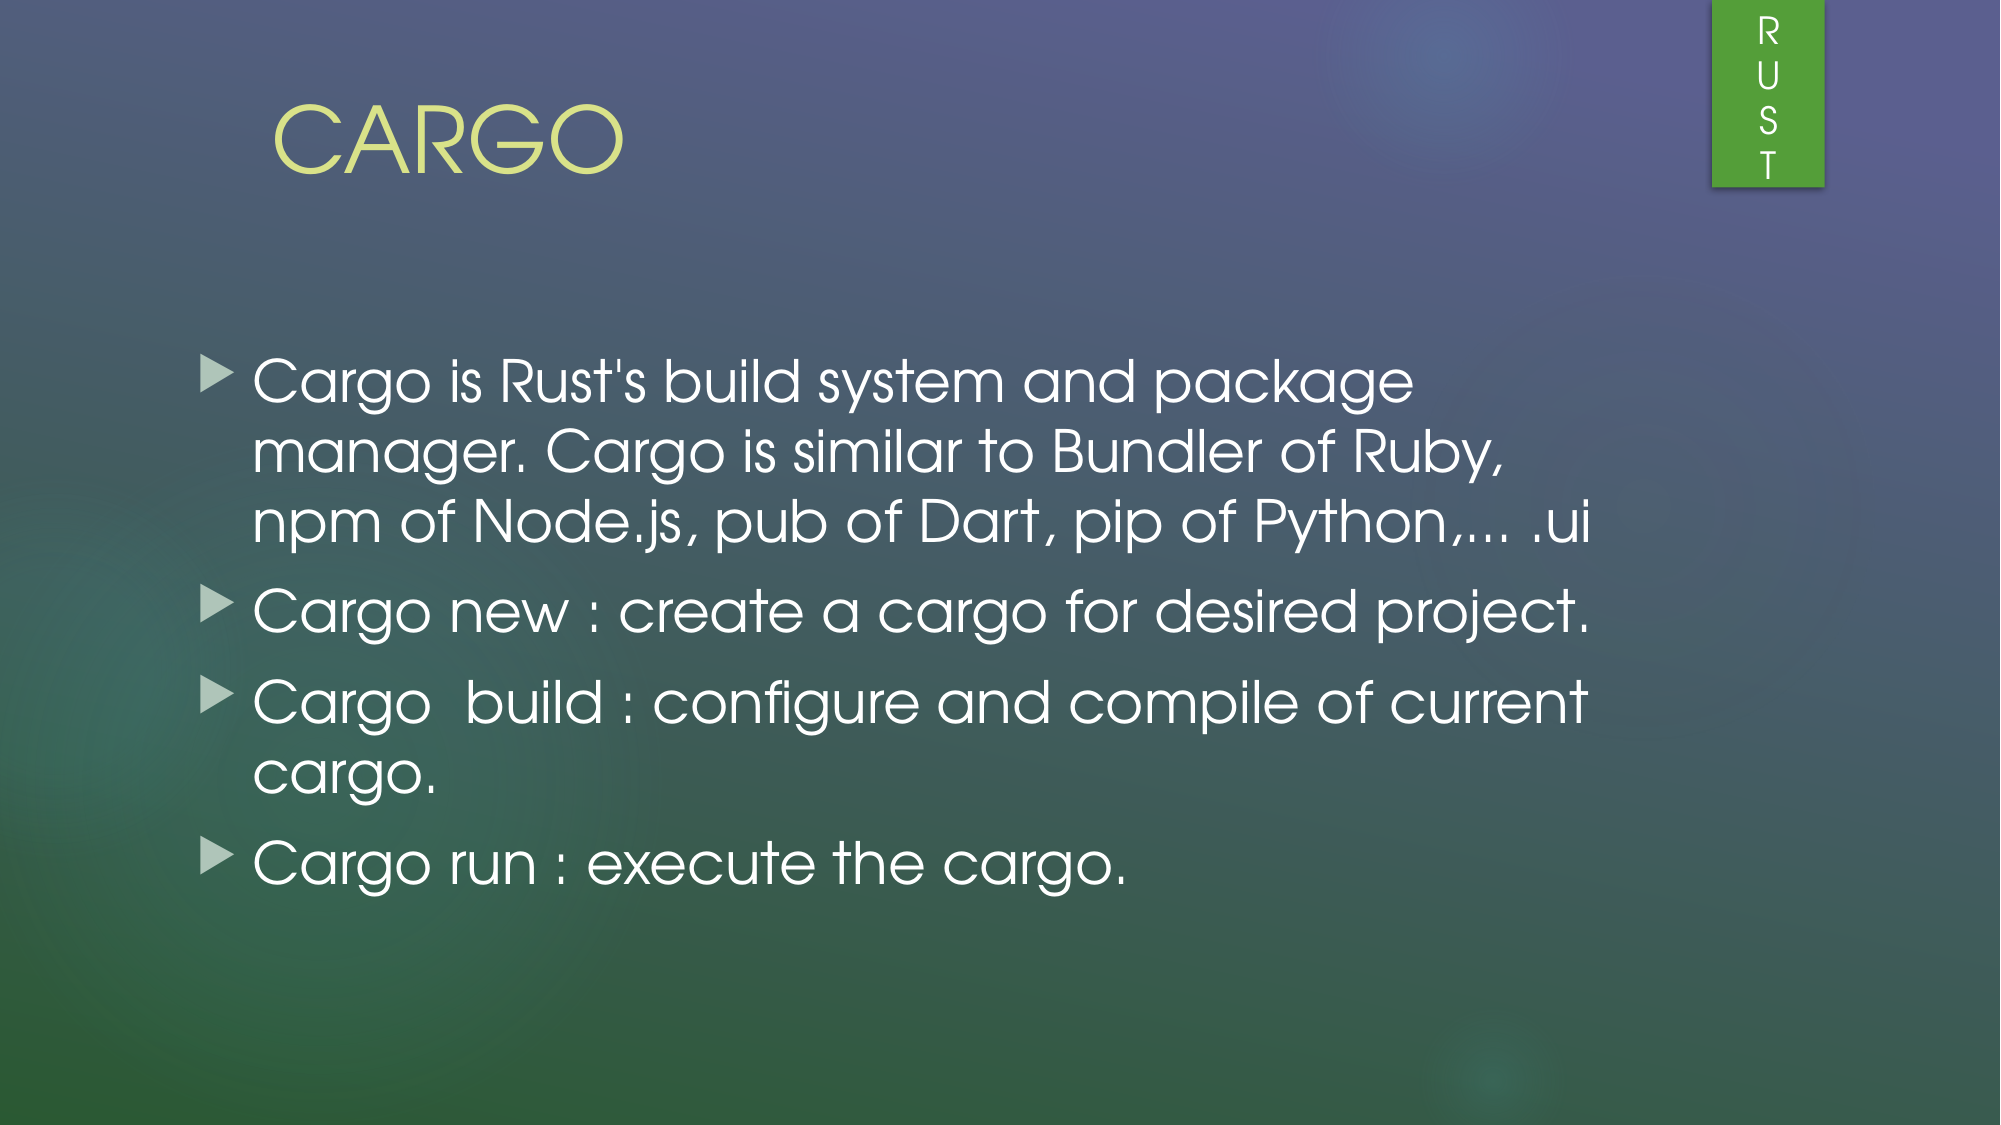

R
U
S
T
# CARGO
Cargo is Rust's build system and package manager. Cargo is similar to Bundler of Ruby, npm of Node.js, pub of Dart, pip of Python,... .ui
Cargo new : create a cargo for desired project.
Cargo  build : configure and compile of current cargo.
Cargo run : execute the cargo.